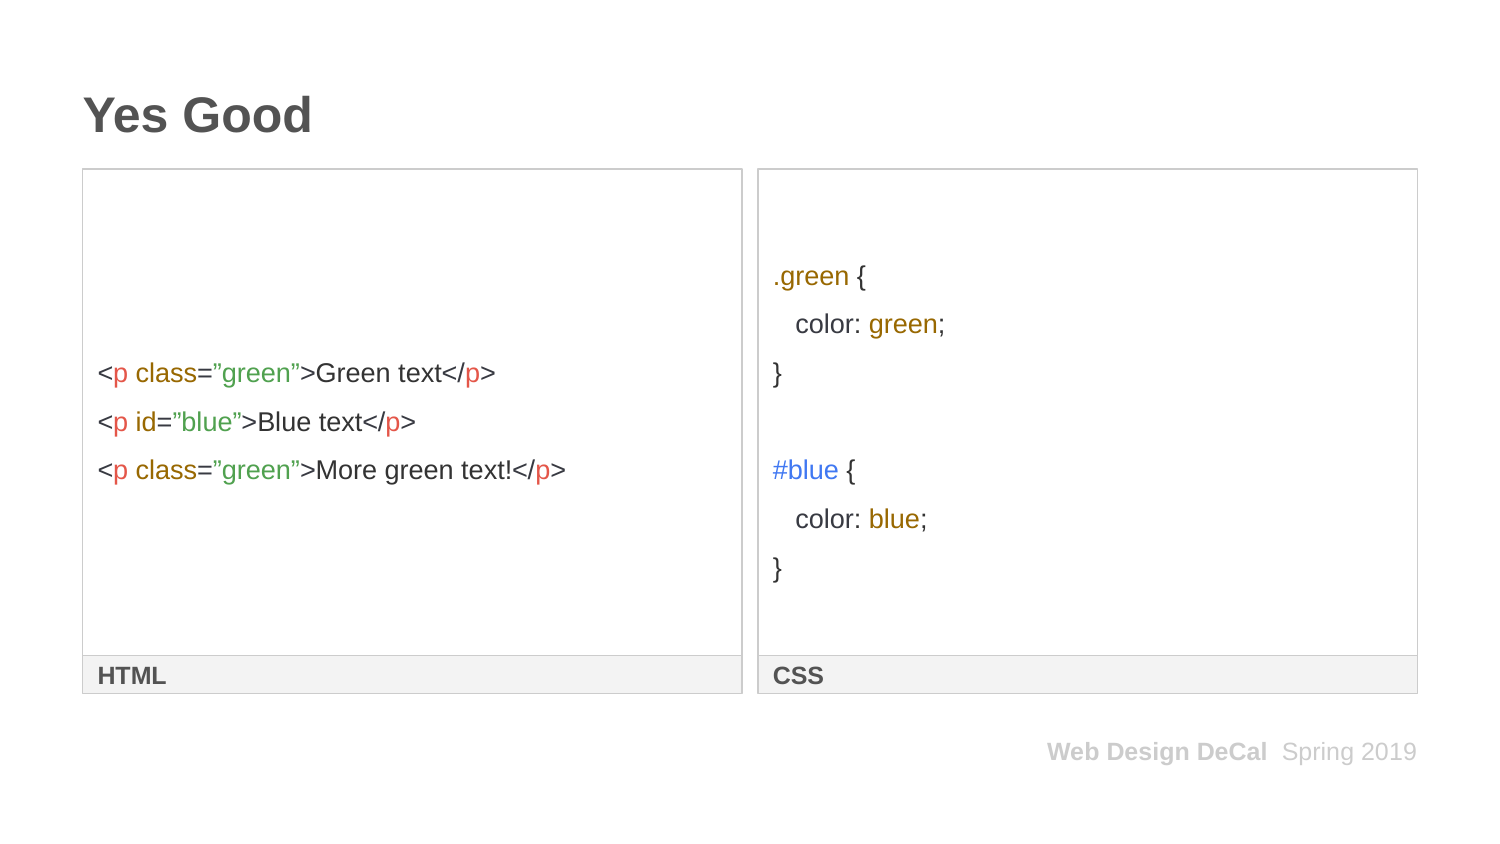

# Yes Good
<p class=”green”>Green text</p>
<p id=”blue”>Blue text</p>
<p class=”green”>More green text!</p>
.green {
   color: green;
}

#blue {
   color: blue;
}
HTML
CSS